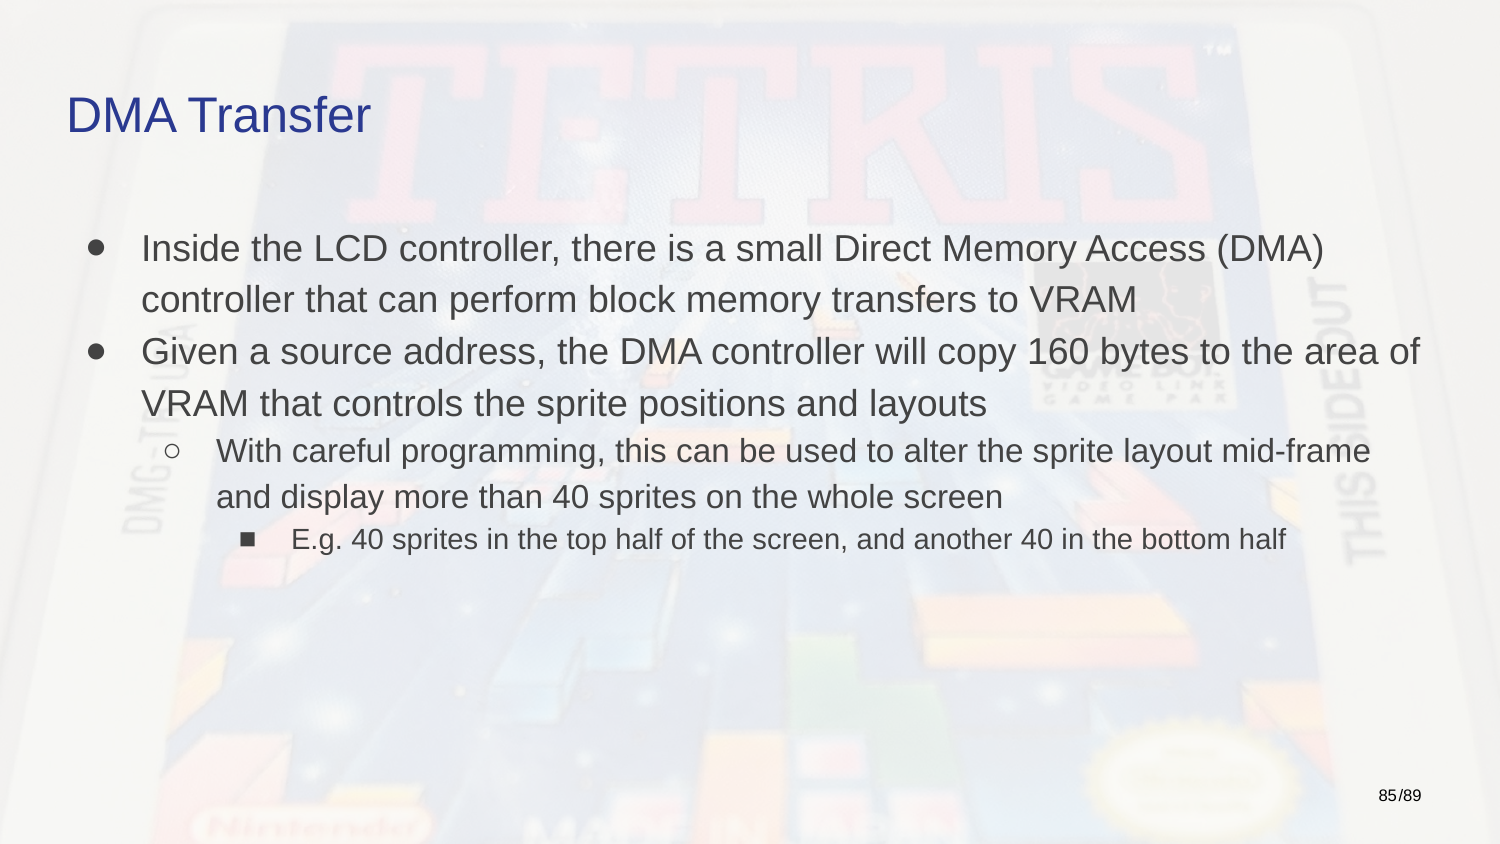

# DMA Transfer
Inside the LCD controller, there is a small Direct Memory Access (DMA) controller that can perform block memory transfers to VRAM
Given a source address, the DMA controller will copy 160 bytes to the area of VRAM that controls the sprite positions and layouts
With careful programming, this can be used to alter the sprite layout mid-frame and display more than 40 sprites on the whole screen
E.g. 40 sprites in the top half of the screen, and another 40 in the bottom half
85